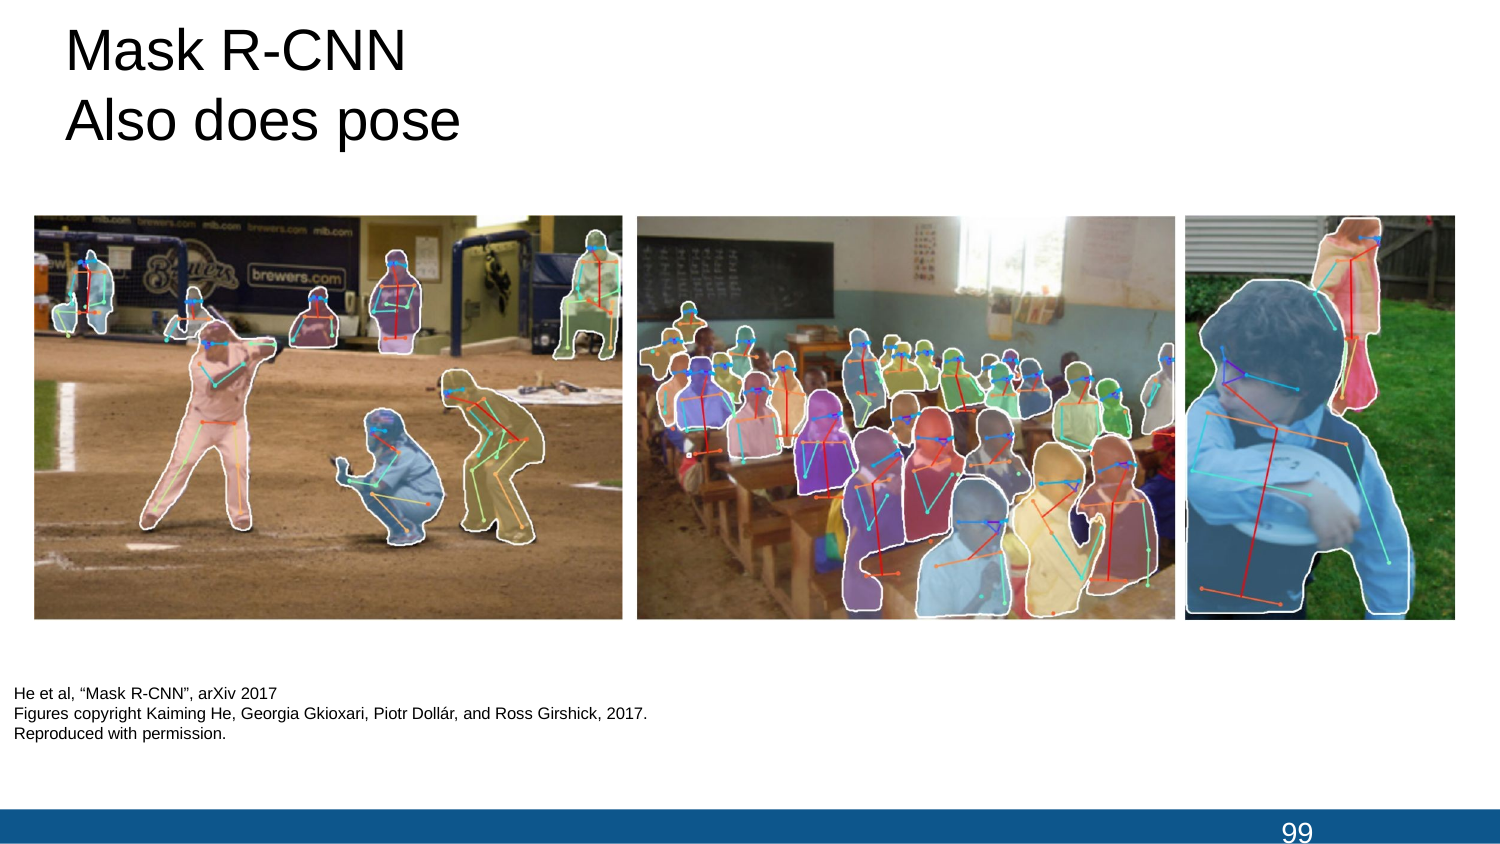

# Mask R-CNN  Also does pose

He et al, “Mask R-CNN”, arXiv 2017
Figures copyright Kaiming He, Georgia Gkioxari, Piotr Dollár, and Ross Girshick, 2017.  Reproduced with permission.
99